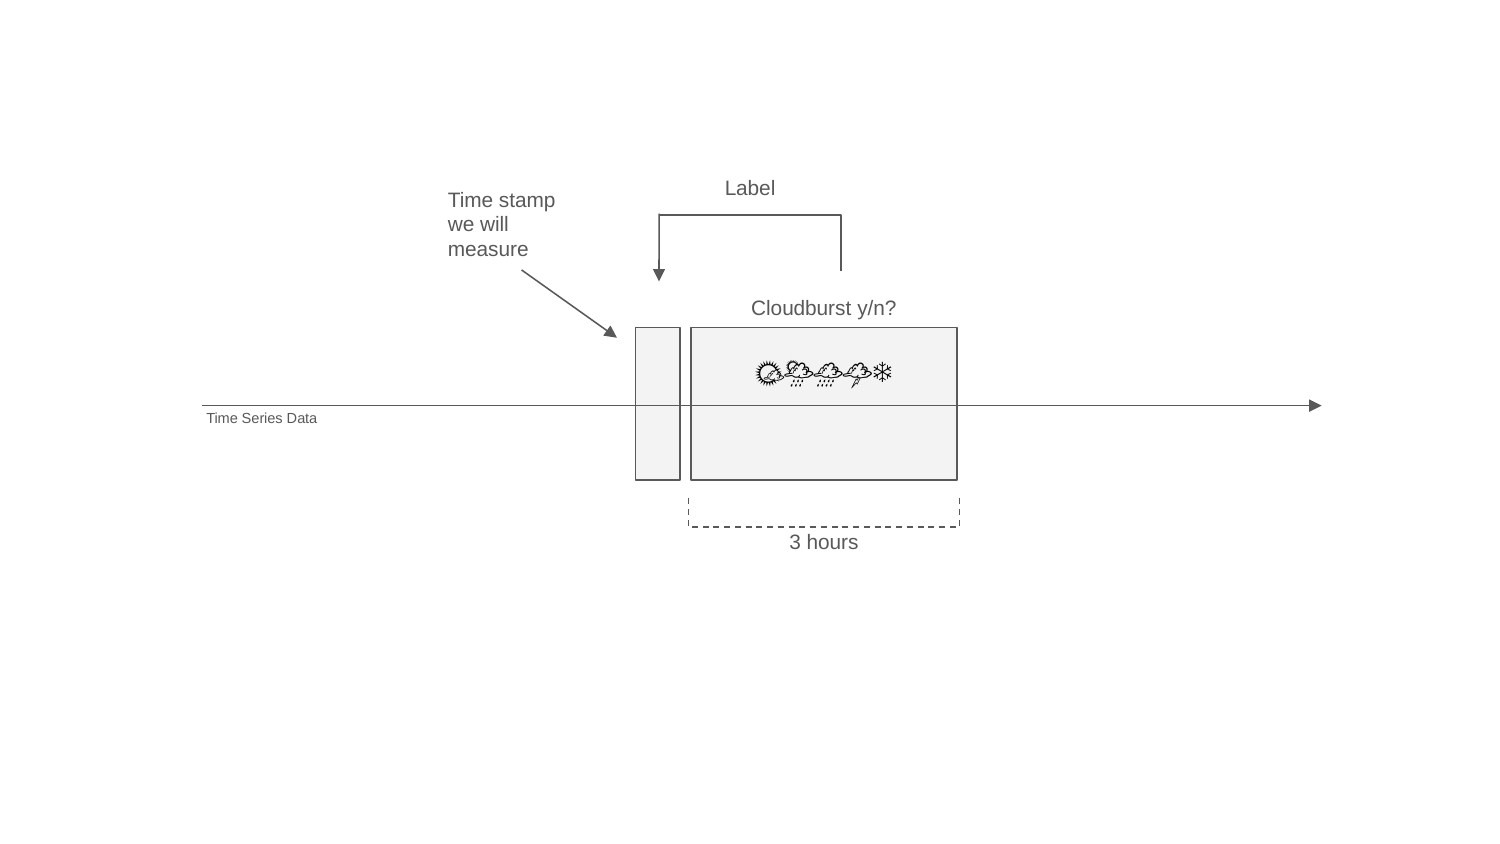

Label
Time stamp we will measure

Cloudburst y/n?

 🌤️🌦️🌧️🌩️❄️
Time Series Data

3 hours